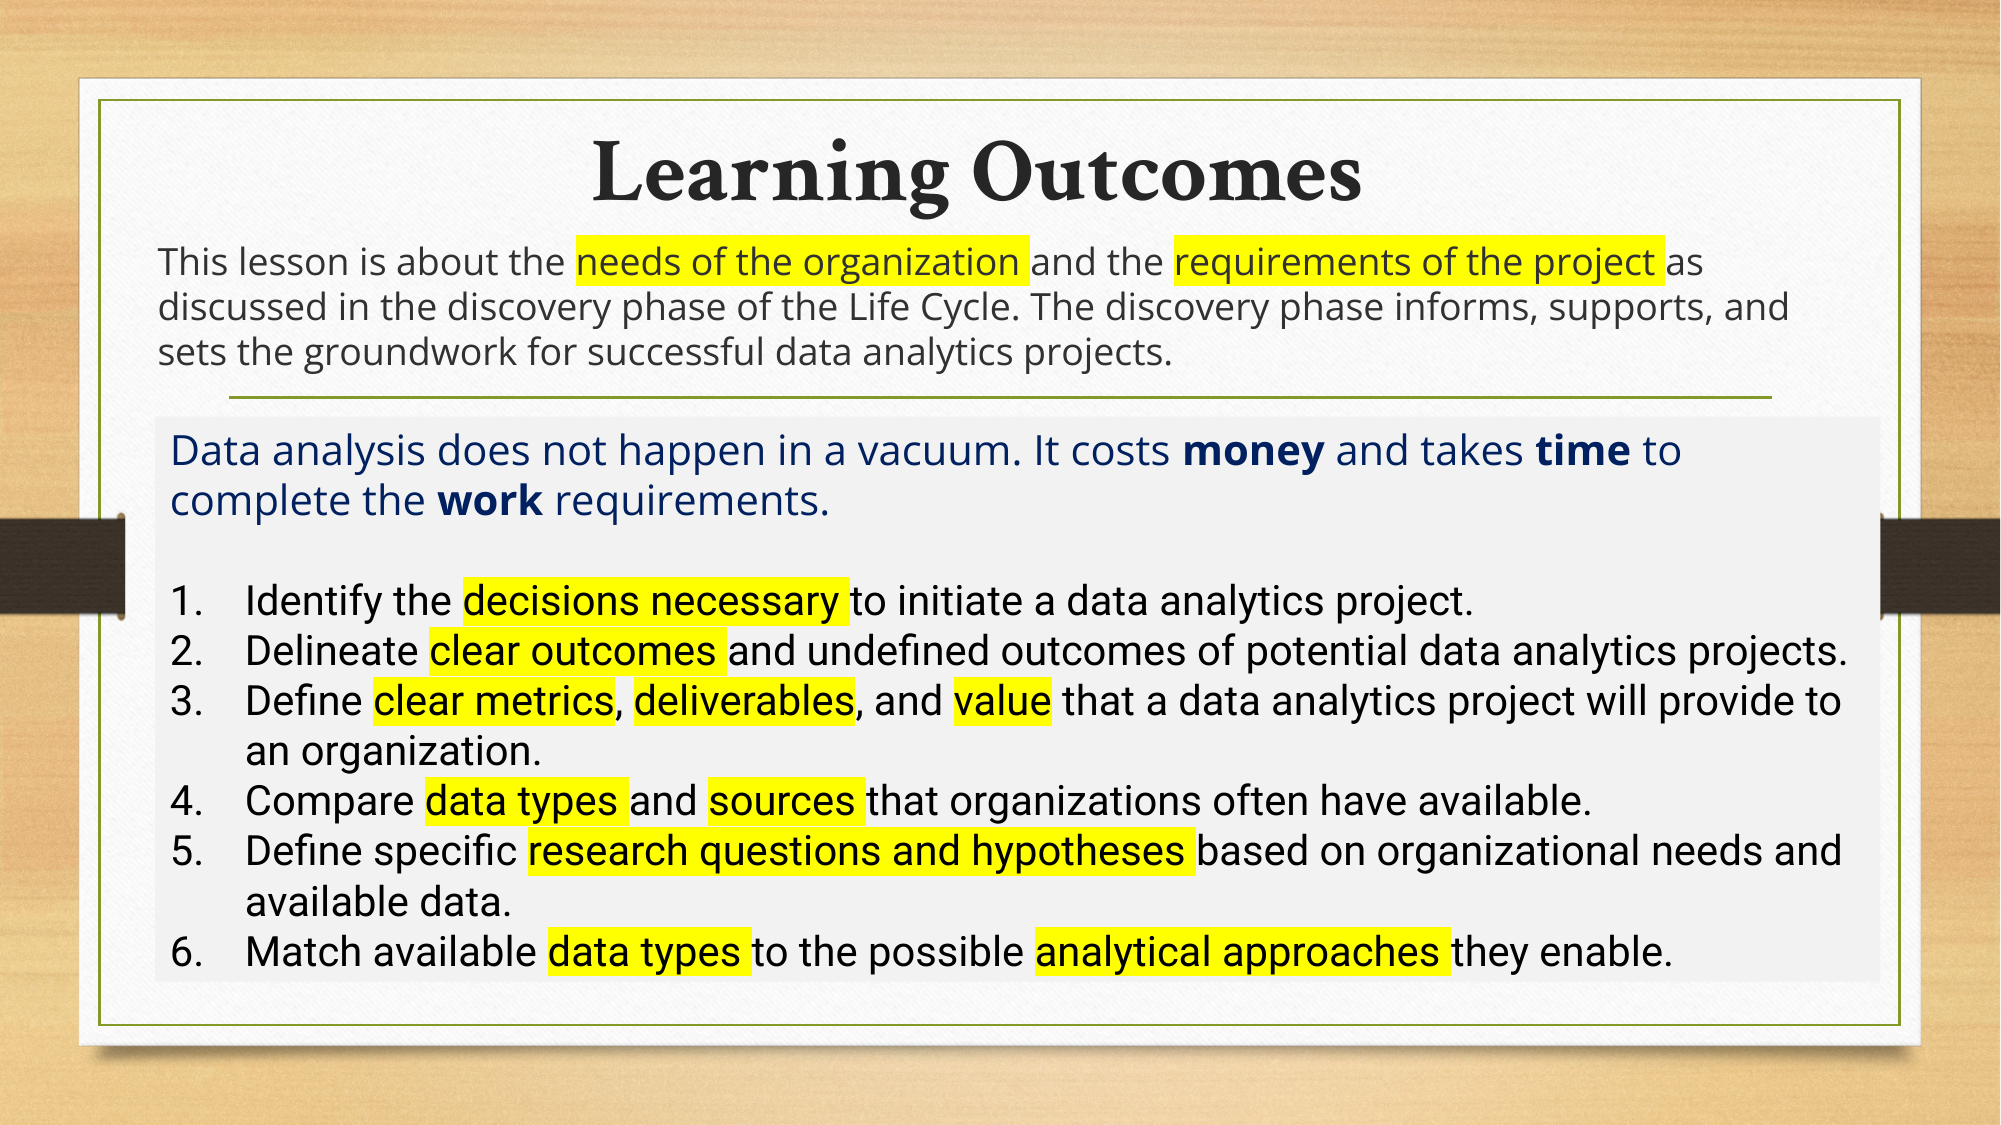

# Learning Outcomes
This lesson is about the needs of the organization and the requirements of the project as discussed in the discovery phase of the Life Cycle. The discovery phase informs, supports, and sets the groundwork for successful data analytics projects.
Data analysis does not happen in a vacuum. It costs money and takes time to complete the work requirements.

Identify the decisions necessary to initiate a data analytics project.
Delineate clear outcomes and undefined outcomes of potential data analytics projects.
Define clear metrics, deliverables, and value that a data analytics project will provide to an organization.
Compare data types and sources that organizations often have available.
Define specific research questions and hypotheses based on organizational needs and available data.
Match available data types to the possible analytical approaches they enable.